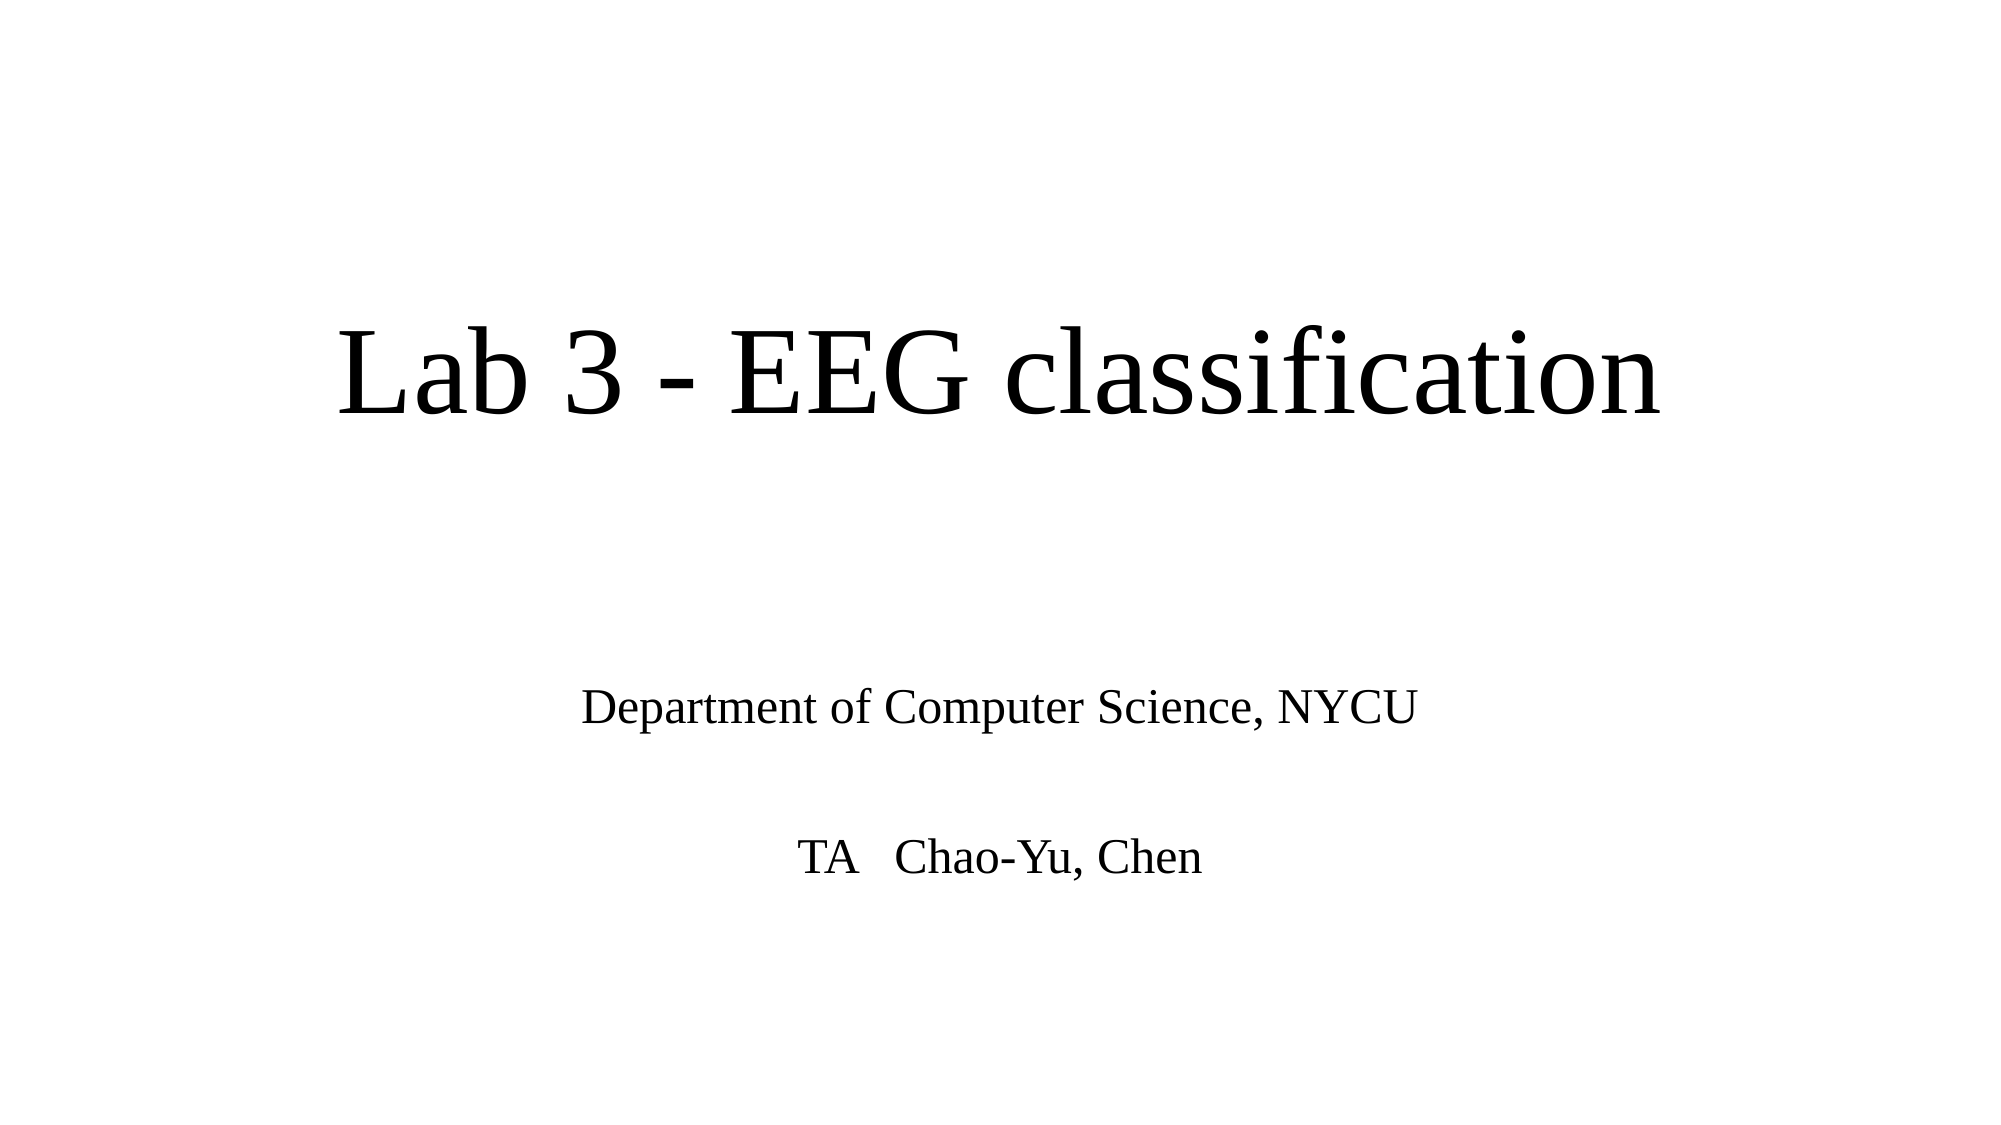

# Lab 3 - EEG classification
Department of Computer Science, NYCU

TA   Chao-Yu, Chen